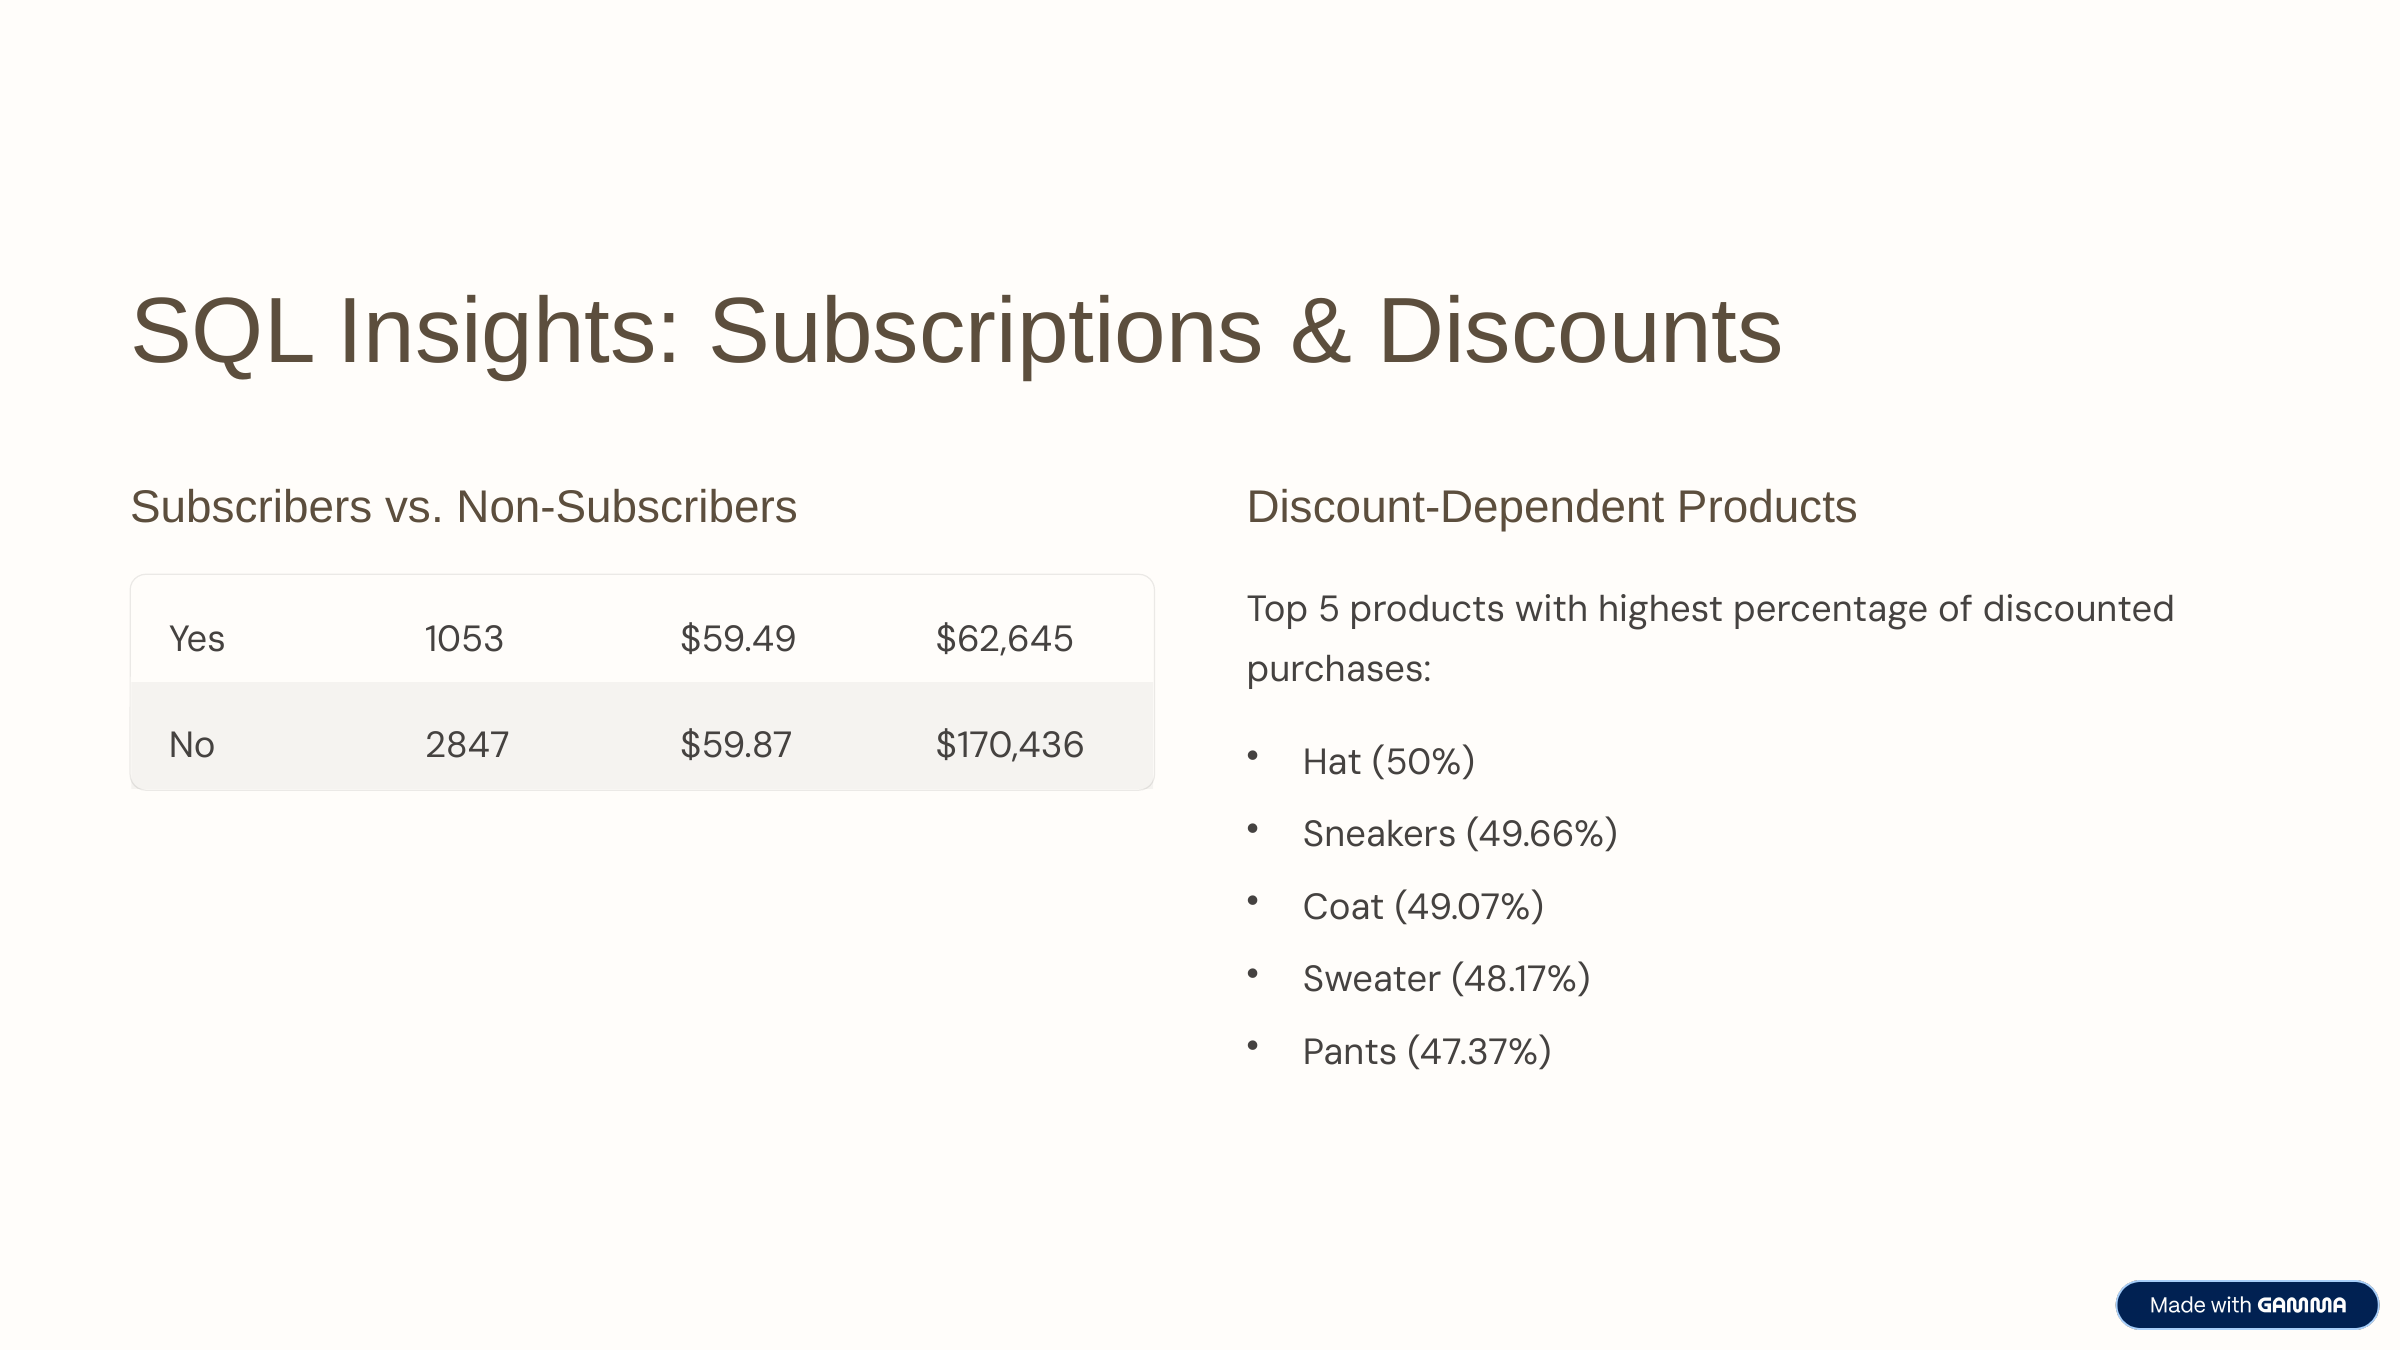

SQL Insights: Subscriptions & Discounts
Subscribers vs. Non-Subscribers
Discount-Dependent Products
Top 5 products with highest percentage of discounted purchases:

Yes
1053
$59.49
$62,645

No
2847
$59.87
$170,436
Hat (50%)
Sneakers (49.66%)
Coat (49.07%)
Sweater (48.17%)
Pants (47.37%)